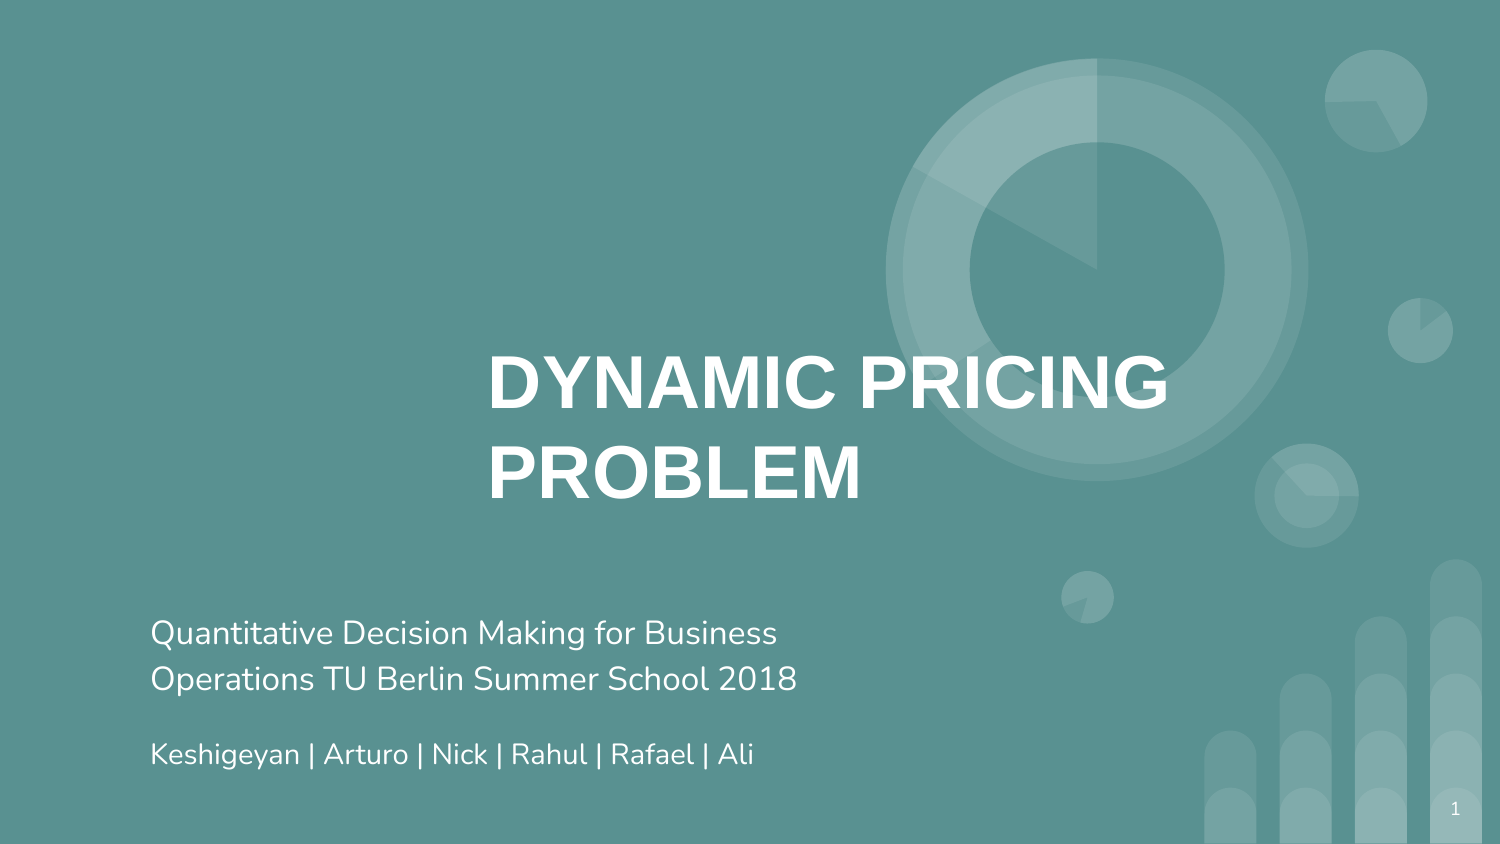

# DYNAMIC PRICING PROBLEM
Quantitative Decision Making for Business Operations TU Berlin Summer School 2018
Keshigeyan | Arturo | Nick | Rahul | Rafael | Ali
1